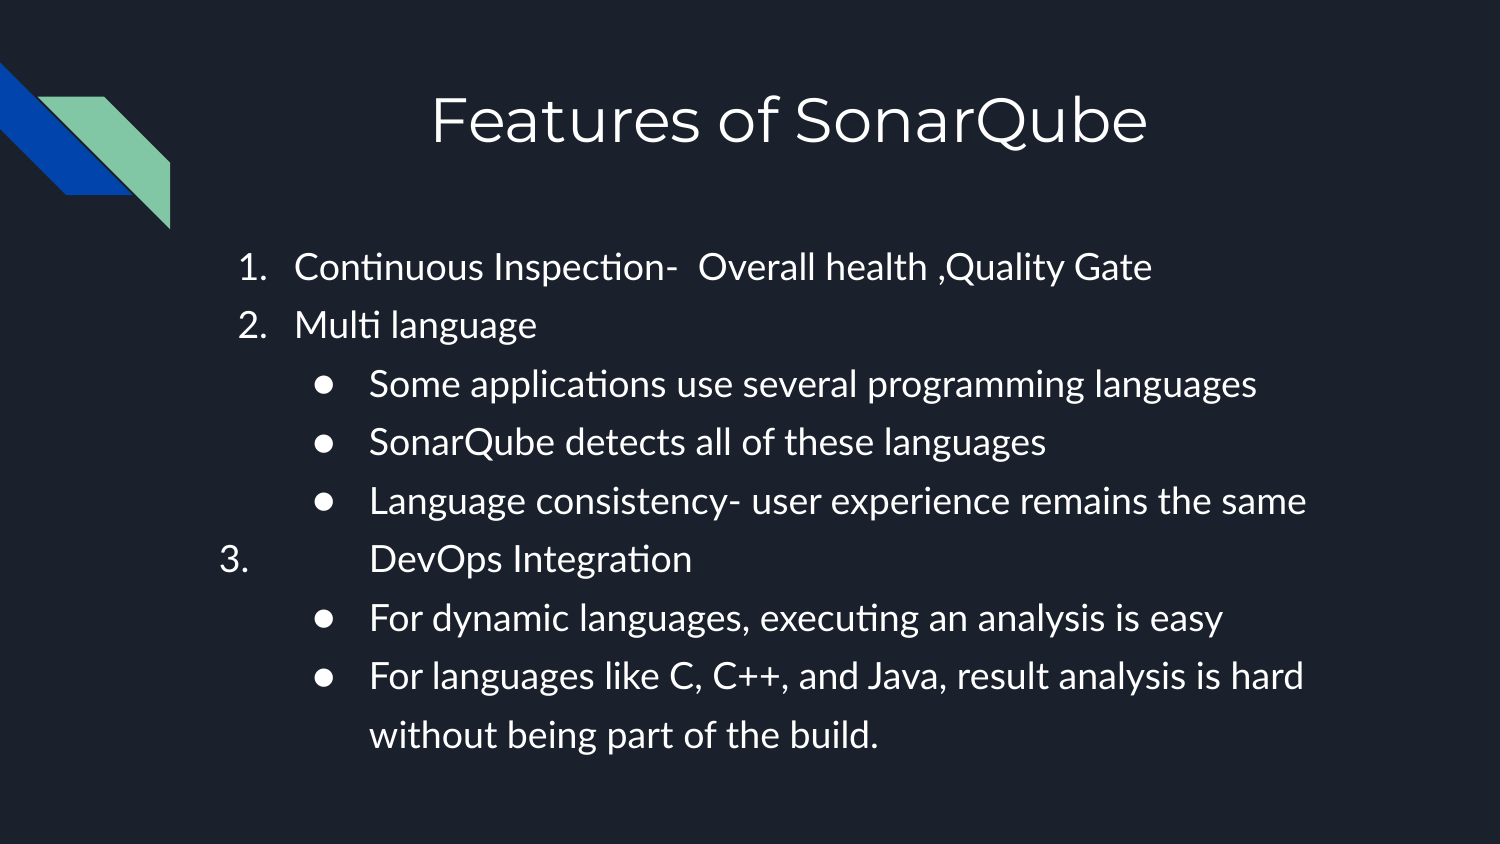

# Features of SonarQube
Continuous Inspection-  Overall health ,Quality Gate
Multi language
Some applications use several programming languages
SonarQube detects all of these languages
Language consistency- user experience remains the same
3. 	DevOps Integration
For dynamic languages, executing an analysis is easy
For languages like C, C++, and Java, result analysis is hard without being part of the build.

https://www.sonarqube.org/features/clean-code/